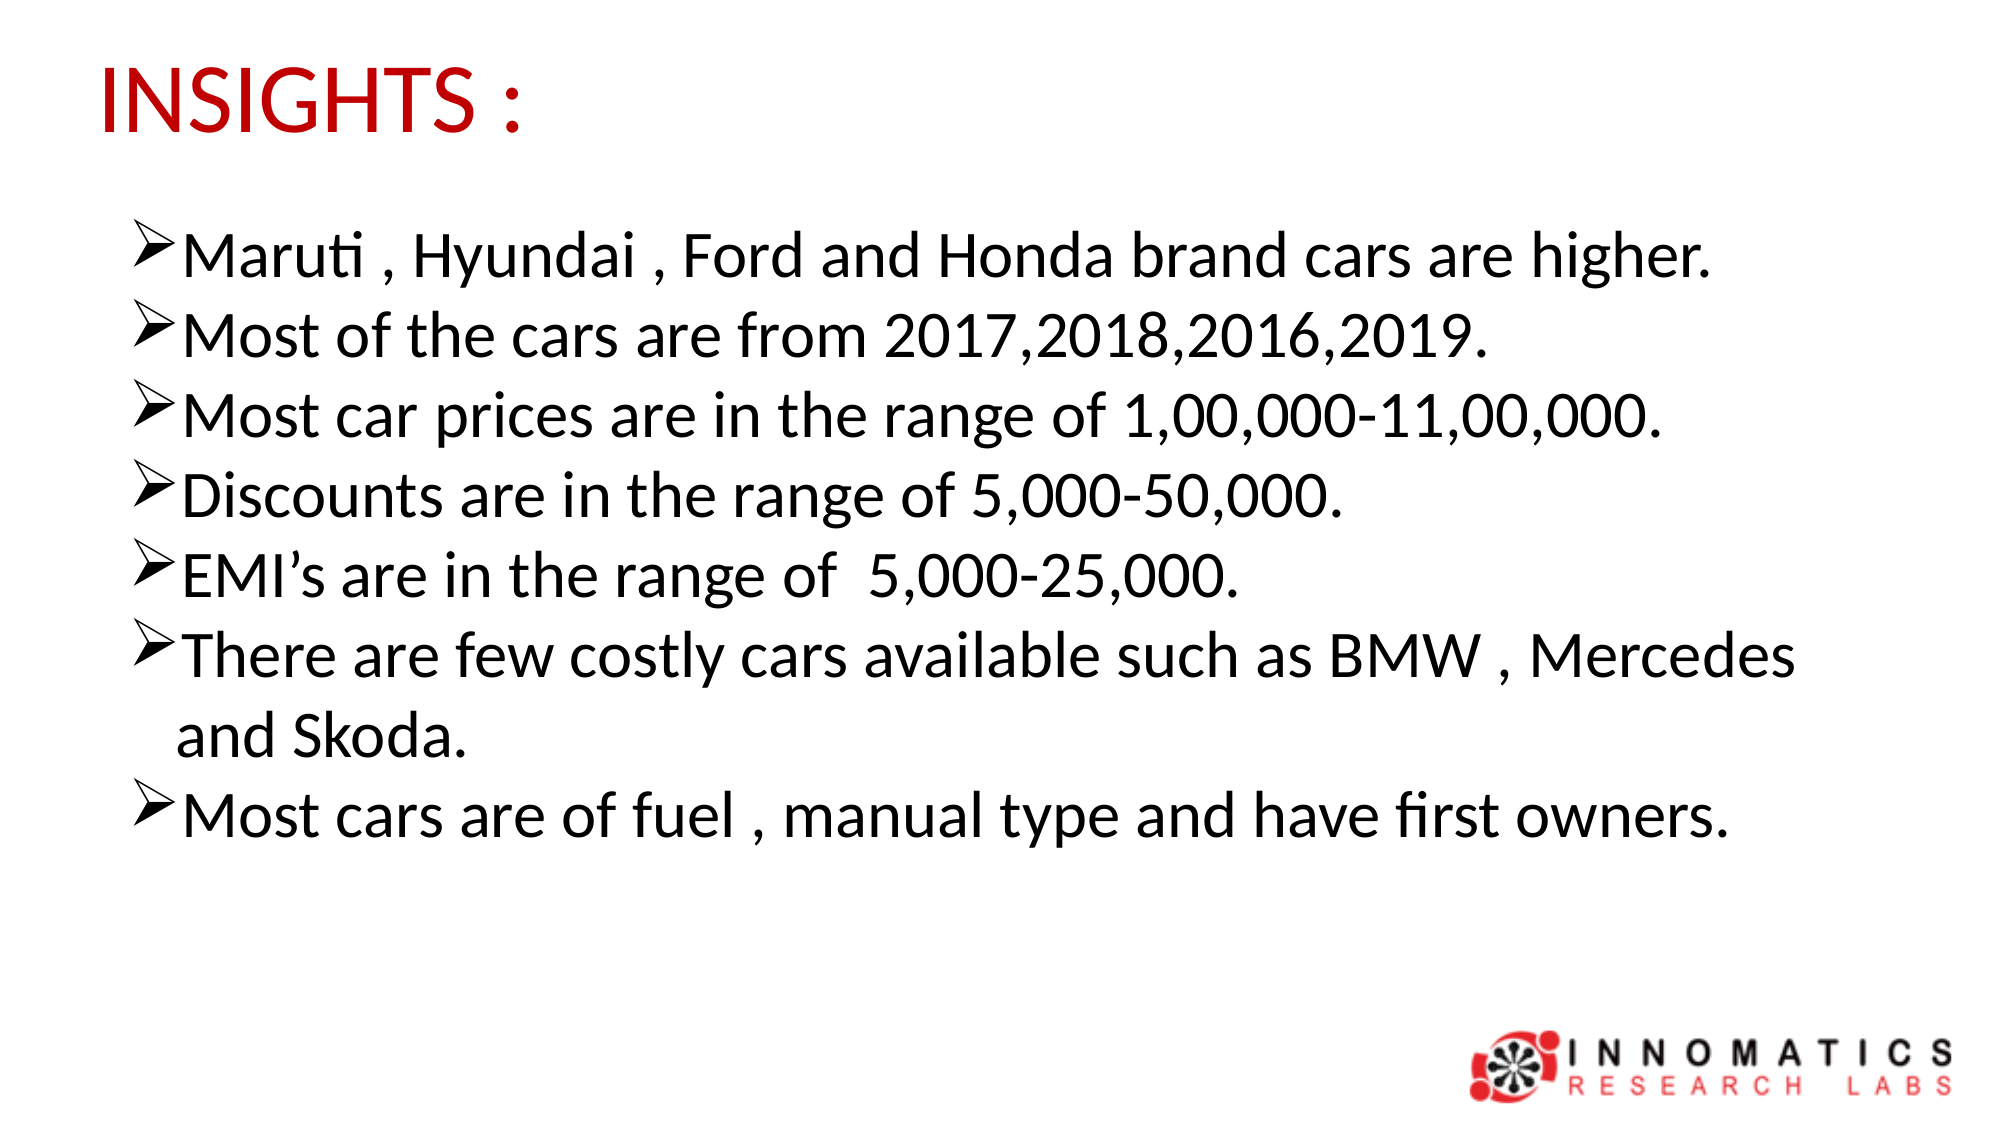

INSIGHTS :
Maruti , Hyundai , Ford and Honda brand cars are higher.
Most of the cars are from 2017,2018,2016,2019.
Most car prices are in the range of 1,00,000-11,00,000.
Discounts are in the range of 5,000-50,000.
EMI’s are in the range of  5,000-25,000.
There are few costly cars available such as BMW , Mercedes and Skoda.
Most cars are of fuel , manual type and have first owners.